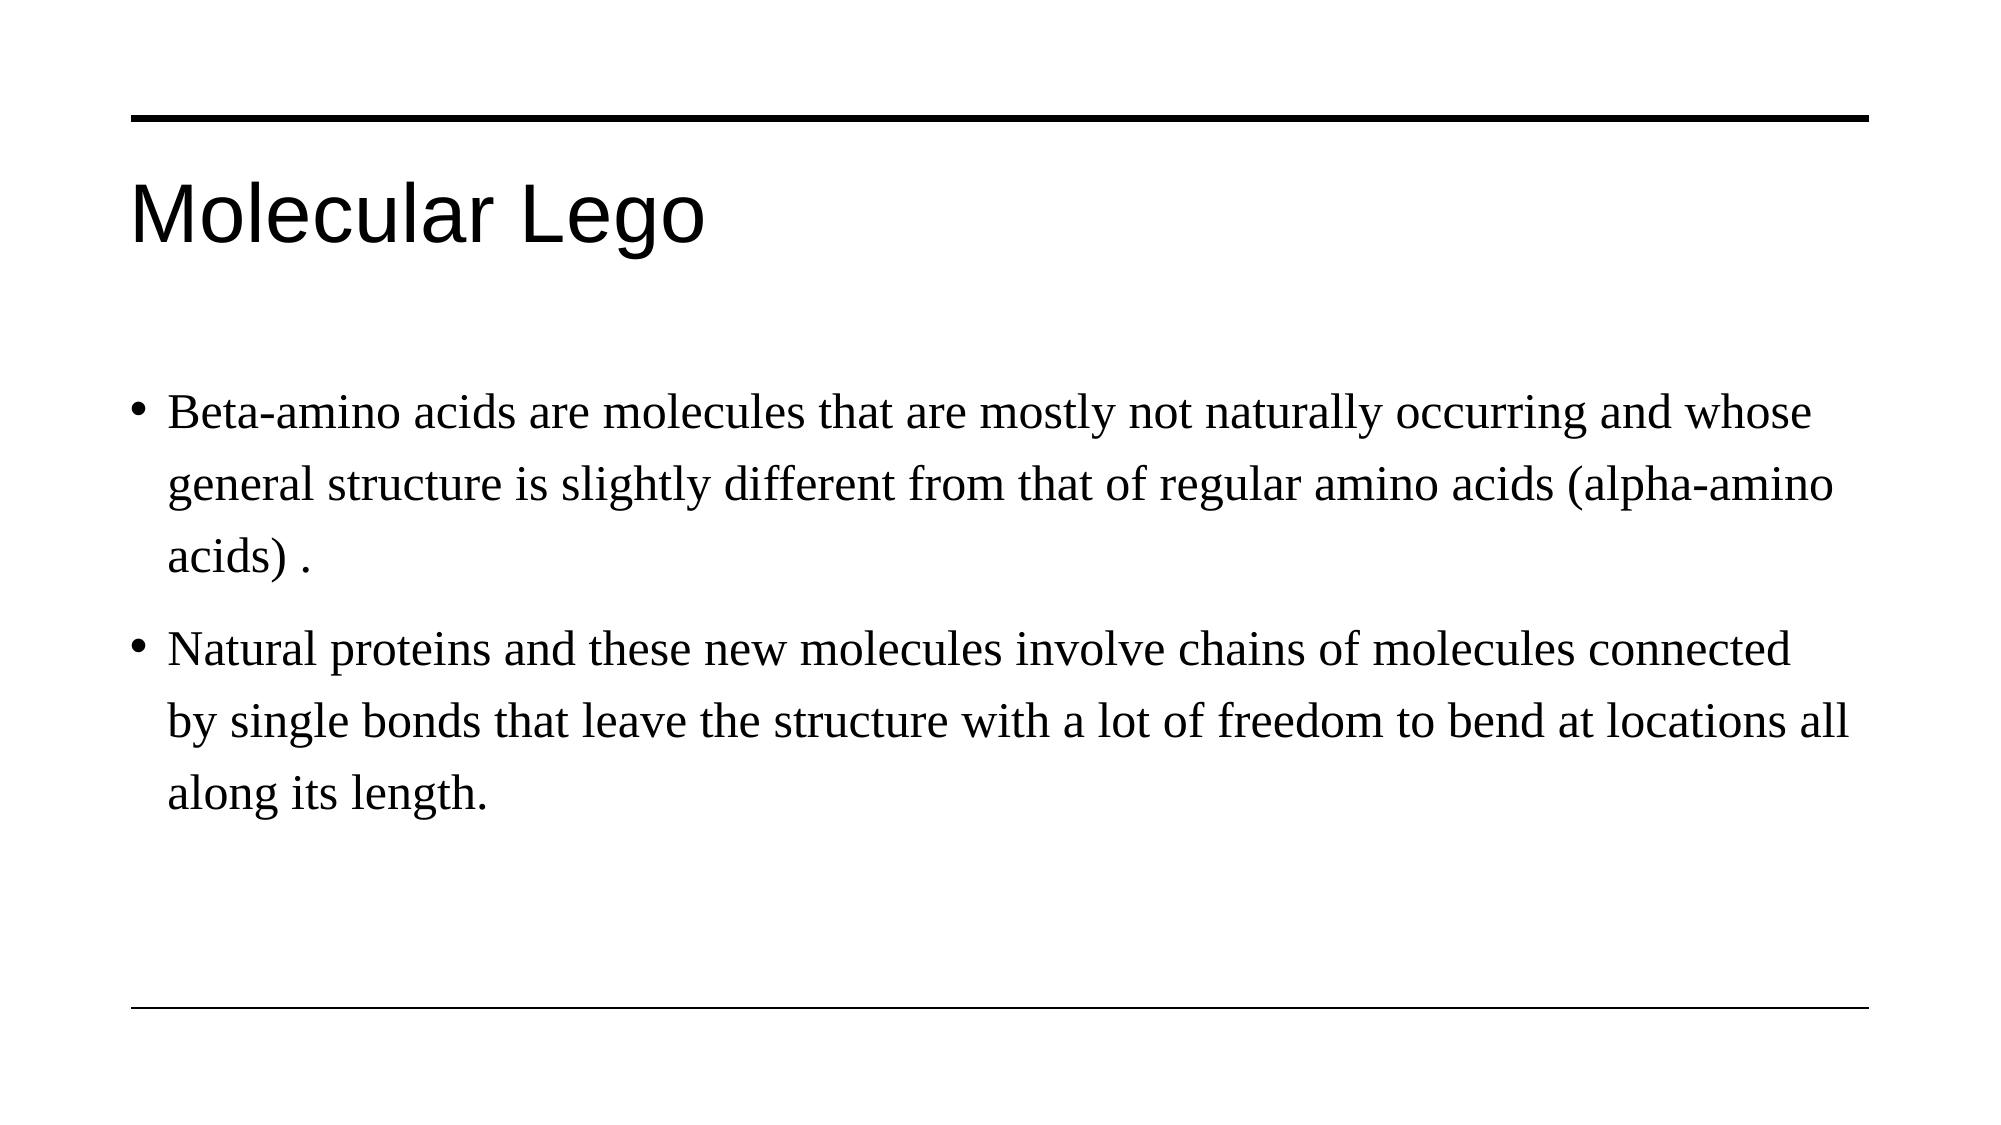

# Molecular Lego

Beta-amino acids are molecules that are mostly not naturally occurring and whose general structure is slightly different from that of regular amino acids (alpha-amino acids) .
Natural proteins and these new molecules involve chains of molecules connected by single bonds that leave the structure with a lot of freedom to bend at locations all along its length.